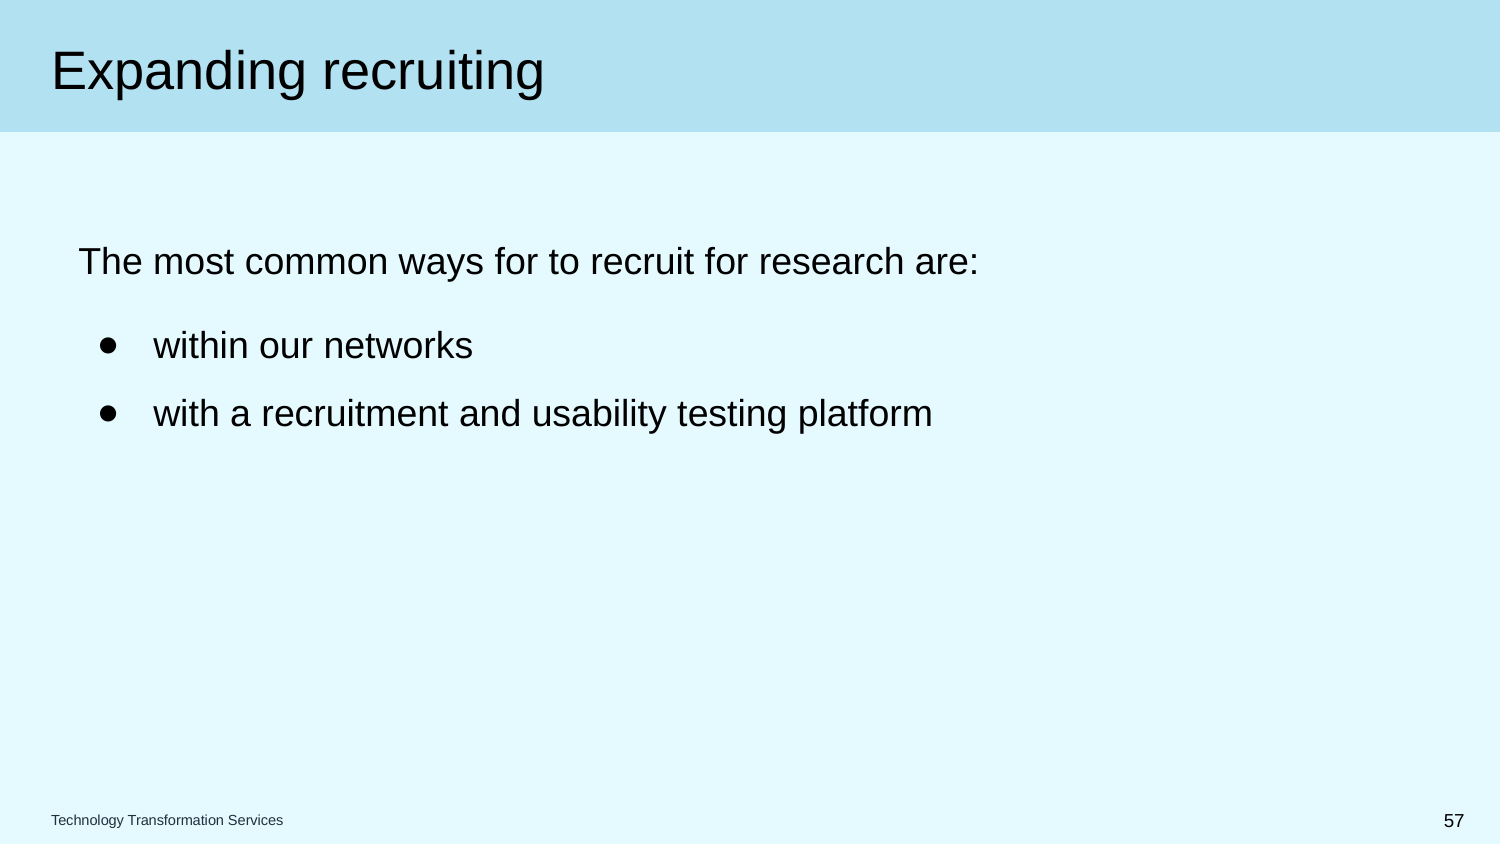

# Expanding recruiting
The most common ways for to recruit for research are:
within our networks
with a recruitment and usability testing platform

57